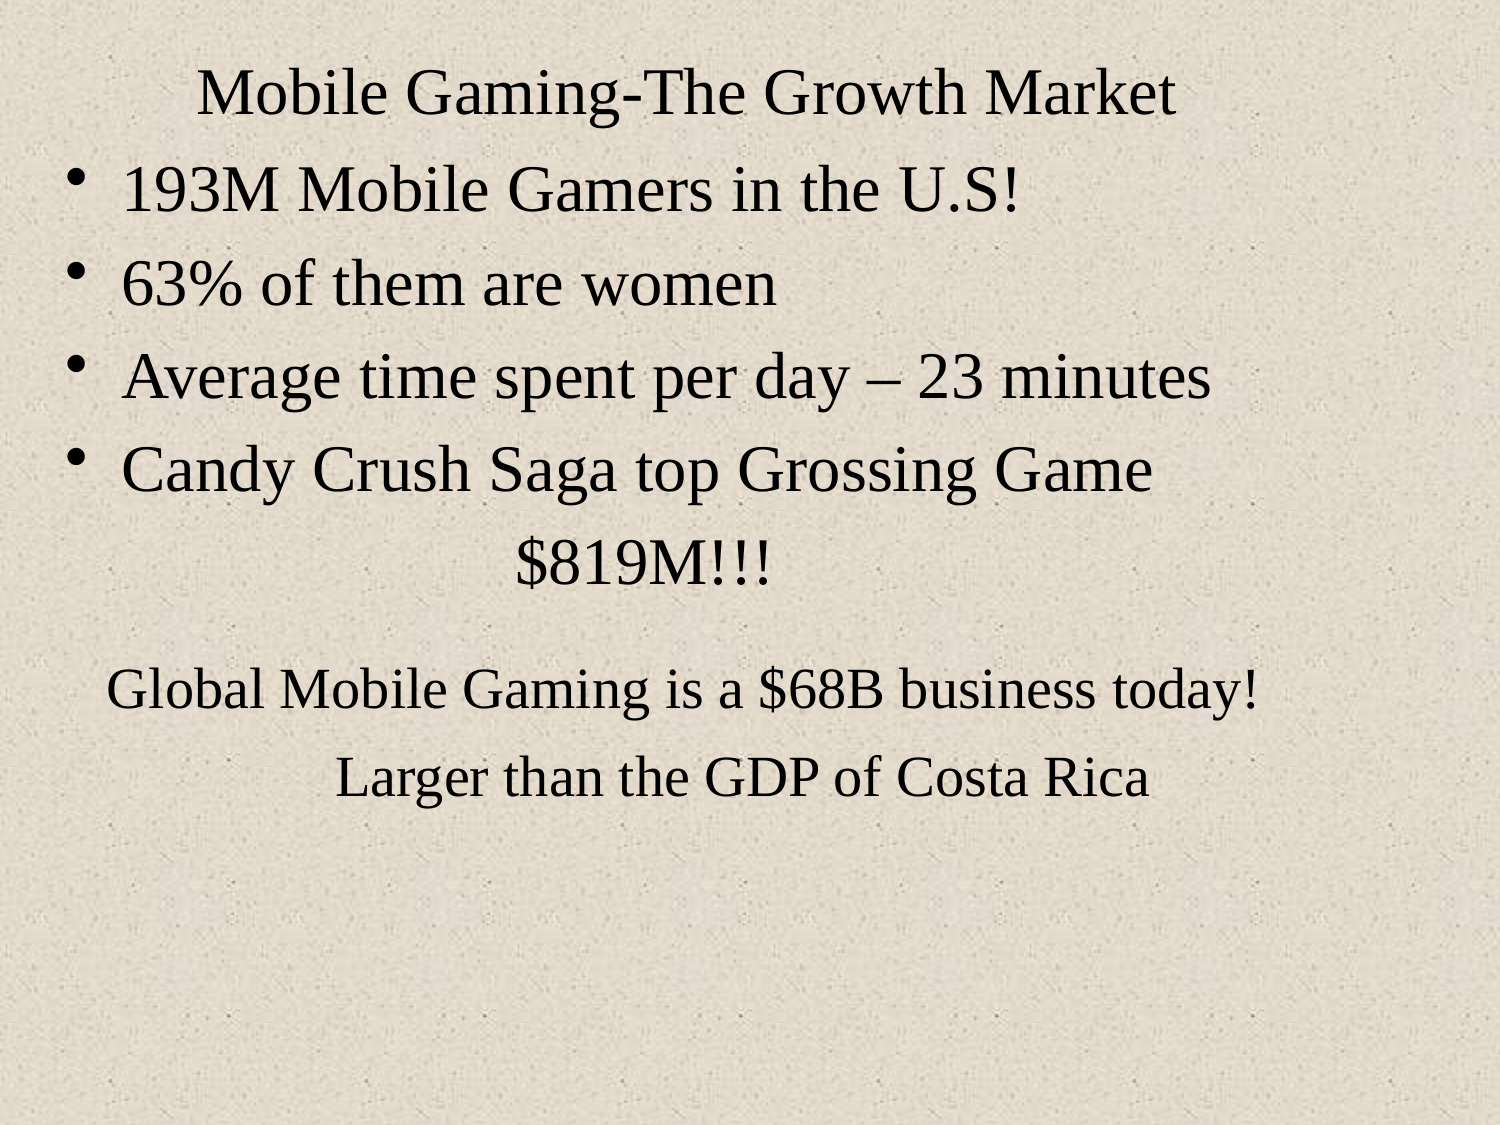

# Mobile Gaming-The Growth Market
193M Mobile Gamers in the U.S!
63% of them are women
Average time spent per day – 23 minutes
Candy Crush Saga top Grossing Game
	$819M!!!
 Global Mobile Gaming is a $68B business today!
	       Larger than the GDP of Costa Rica